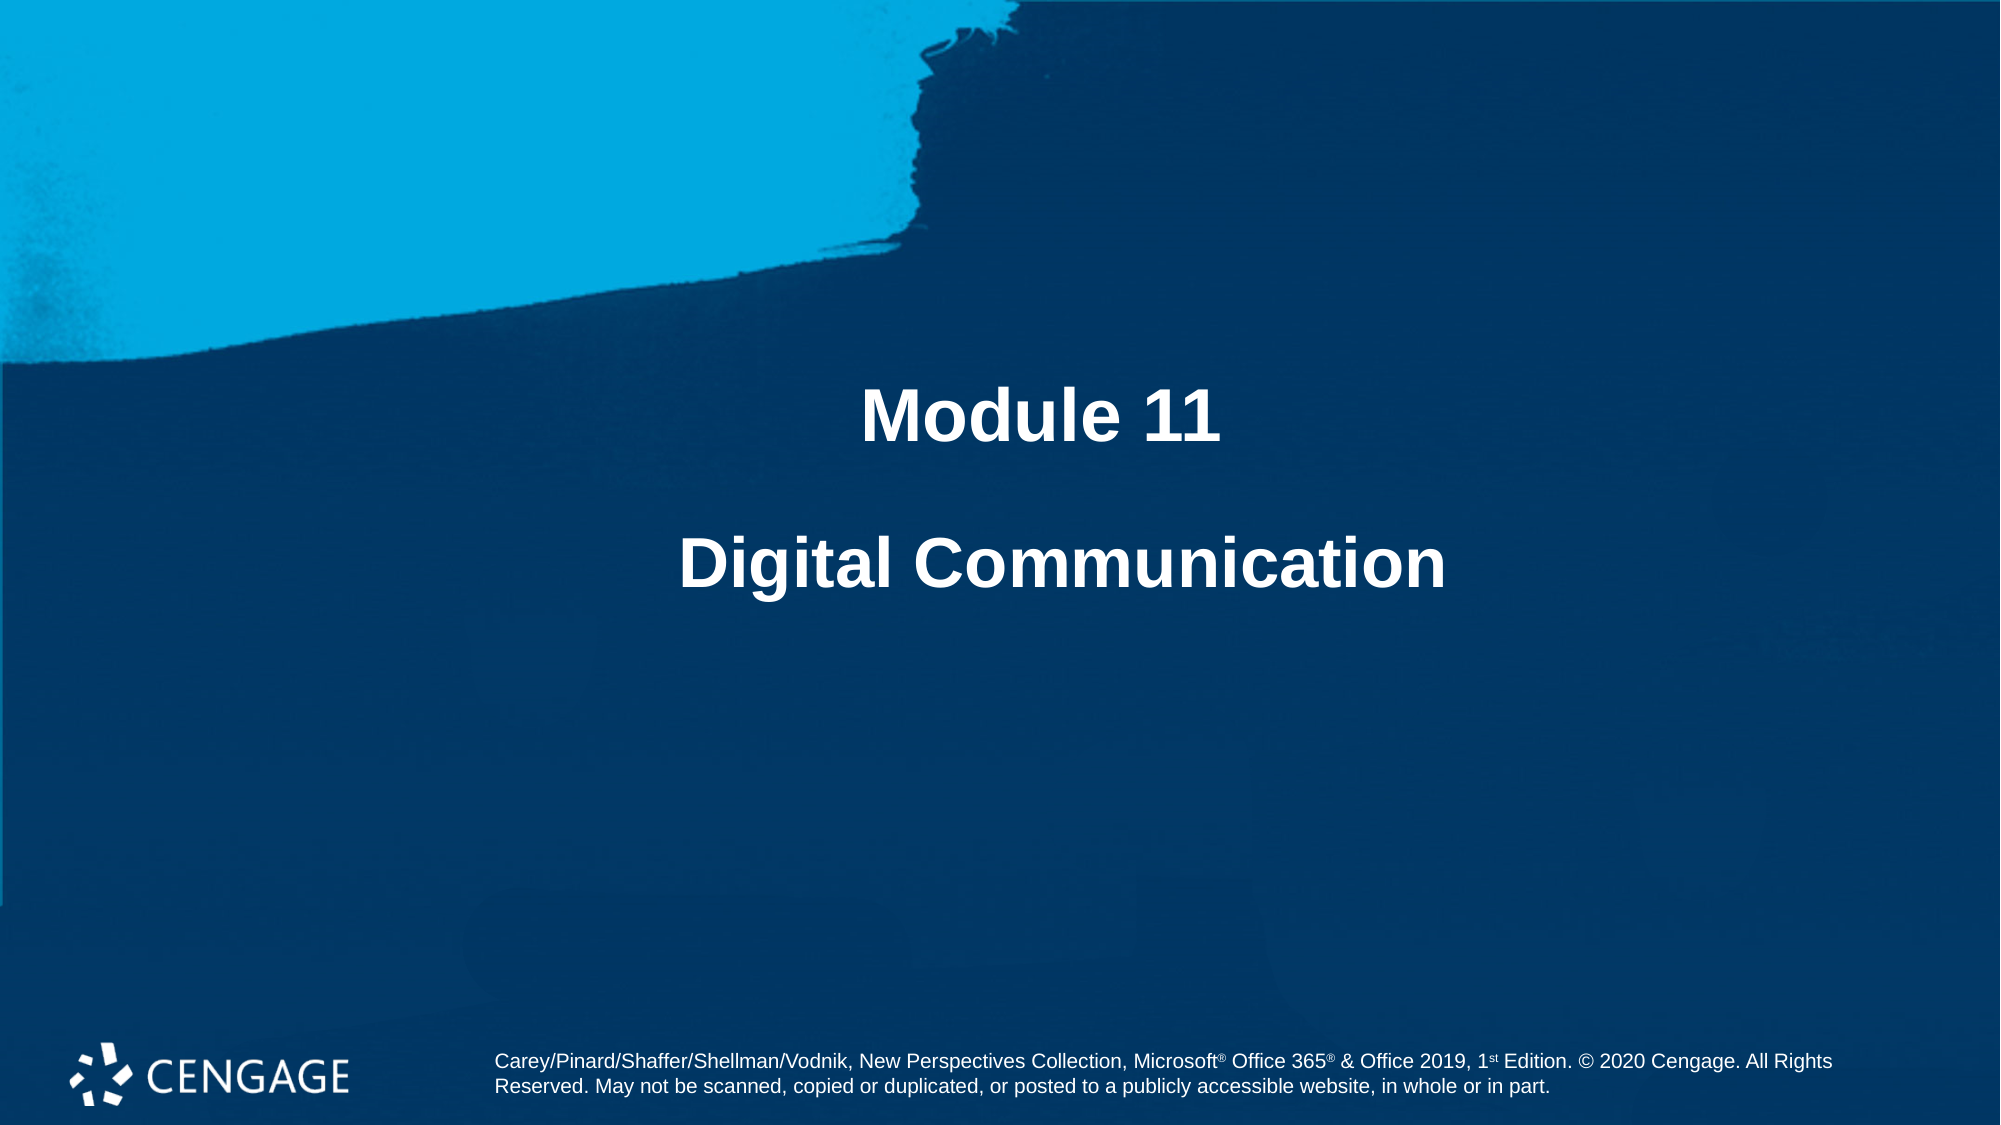

# Module 11
Digital Communication
Carey/Pinard/Shaffer/Shellman/Vodnik, New Perspectives Collection, Microsoft® Office 365® & Office 2019, 1st Edition. © 2020 Cengage. All Rights Reserved. May not be scanned, copied or duplicated, or posted to a publicly accessible website, in whole or in part.